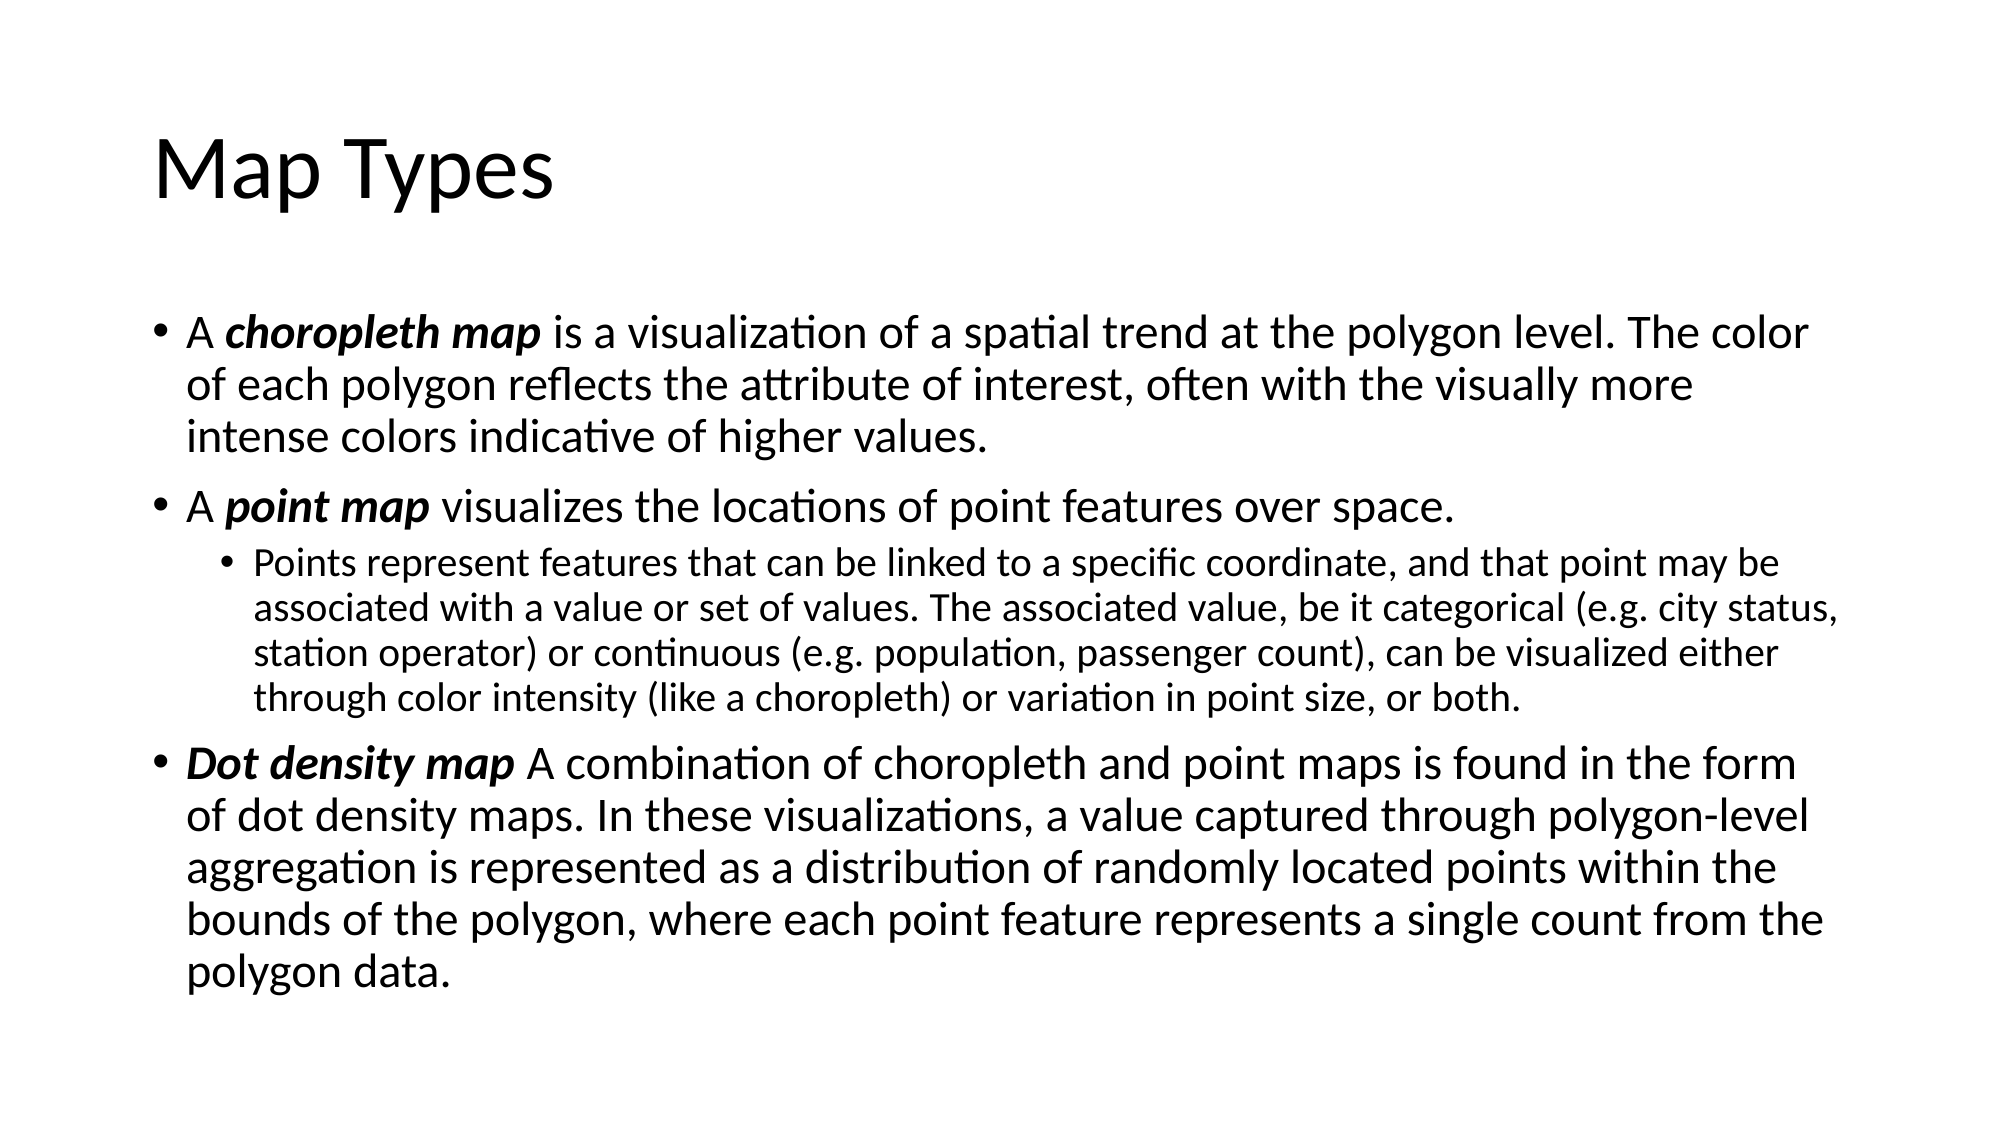

# Map Types
A choropleth map is a visualization of a spatial trend at the polygon level. The color of each polygon reflects the attribute of interest, often with the visually more intense colors indicative of higher values.
A point map visualizes the locations of point features over space.
Points represent features that can be linked to a specific coordinate, and that point may be associated with a value or set of values. The associated value, be it categorical (e.g. city status, station operator) or continuous (e.g. population, passenger count), can be visualized either through color intensity (like a choropleth) or variation in point size, or both.
Dot density map A combination of choropleth and point maps is found in the form of dot density maps. In these visualizations, a value captured through polygon-level aggregation is represented as a distribution of randomly located points within the bounds of the polygon, where each point feature represents a single count from the polygon data.